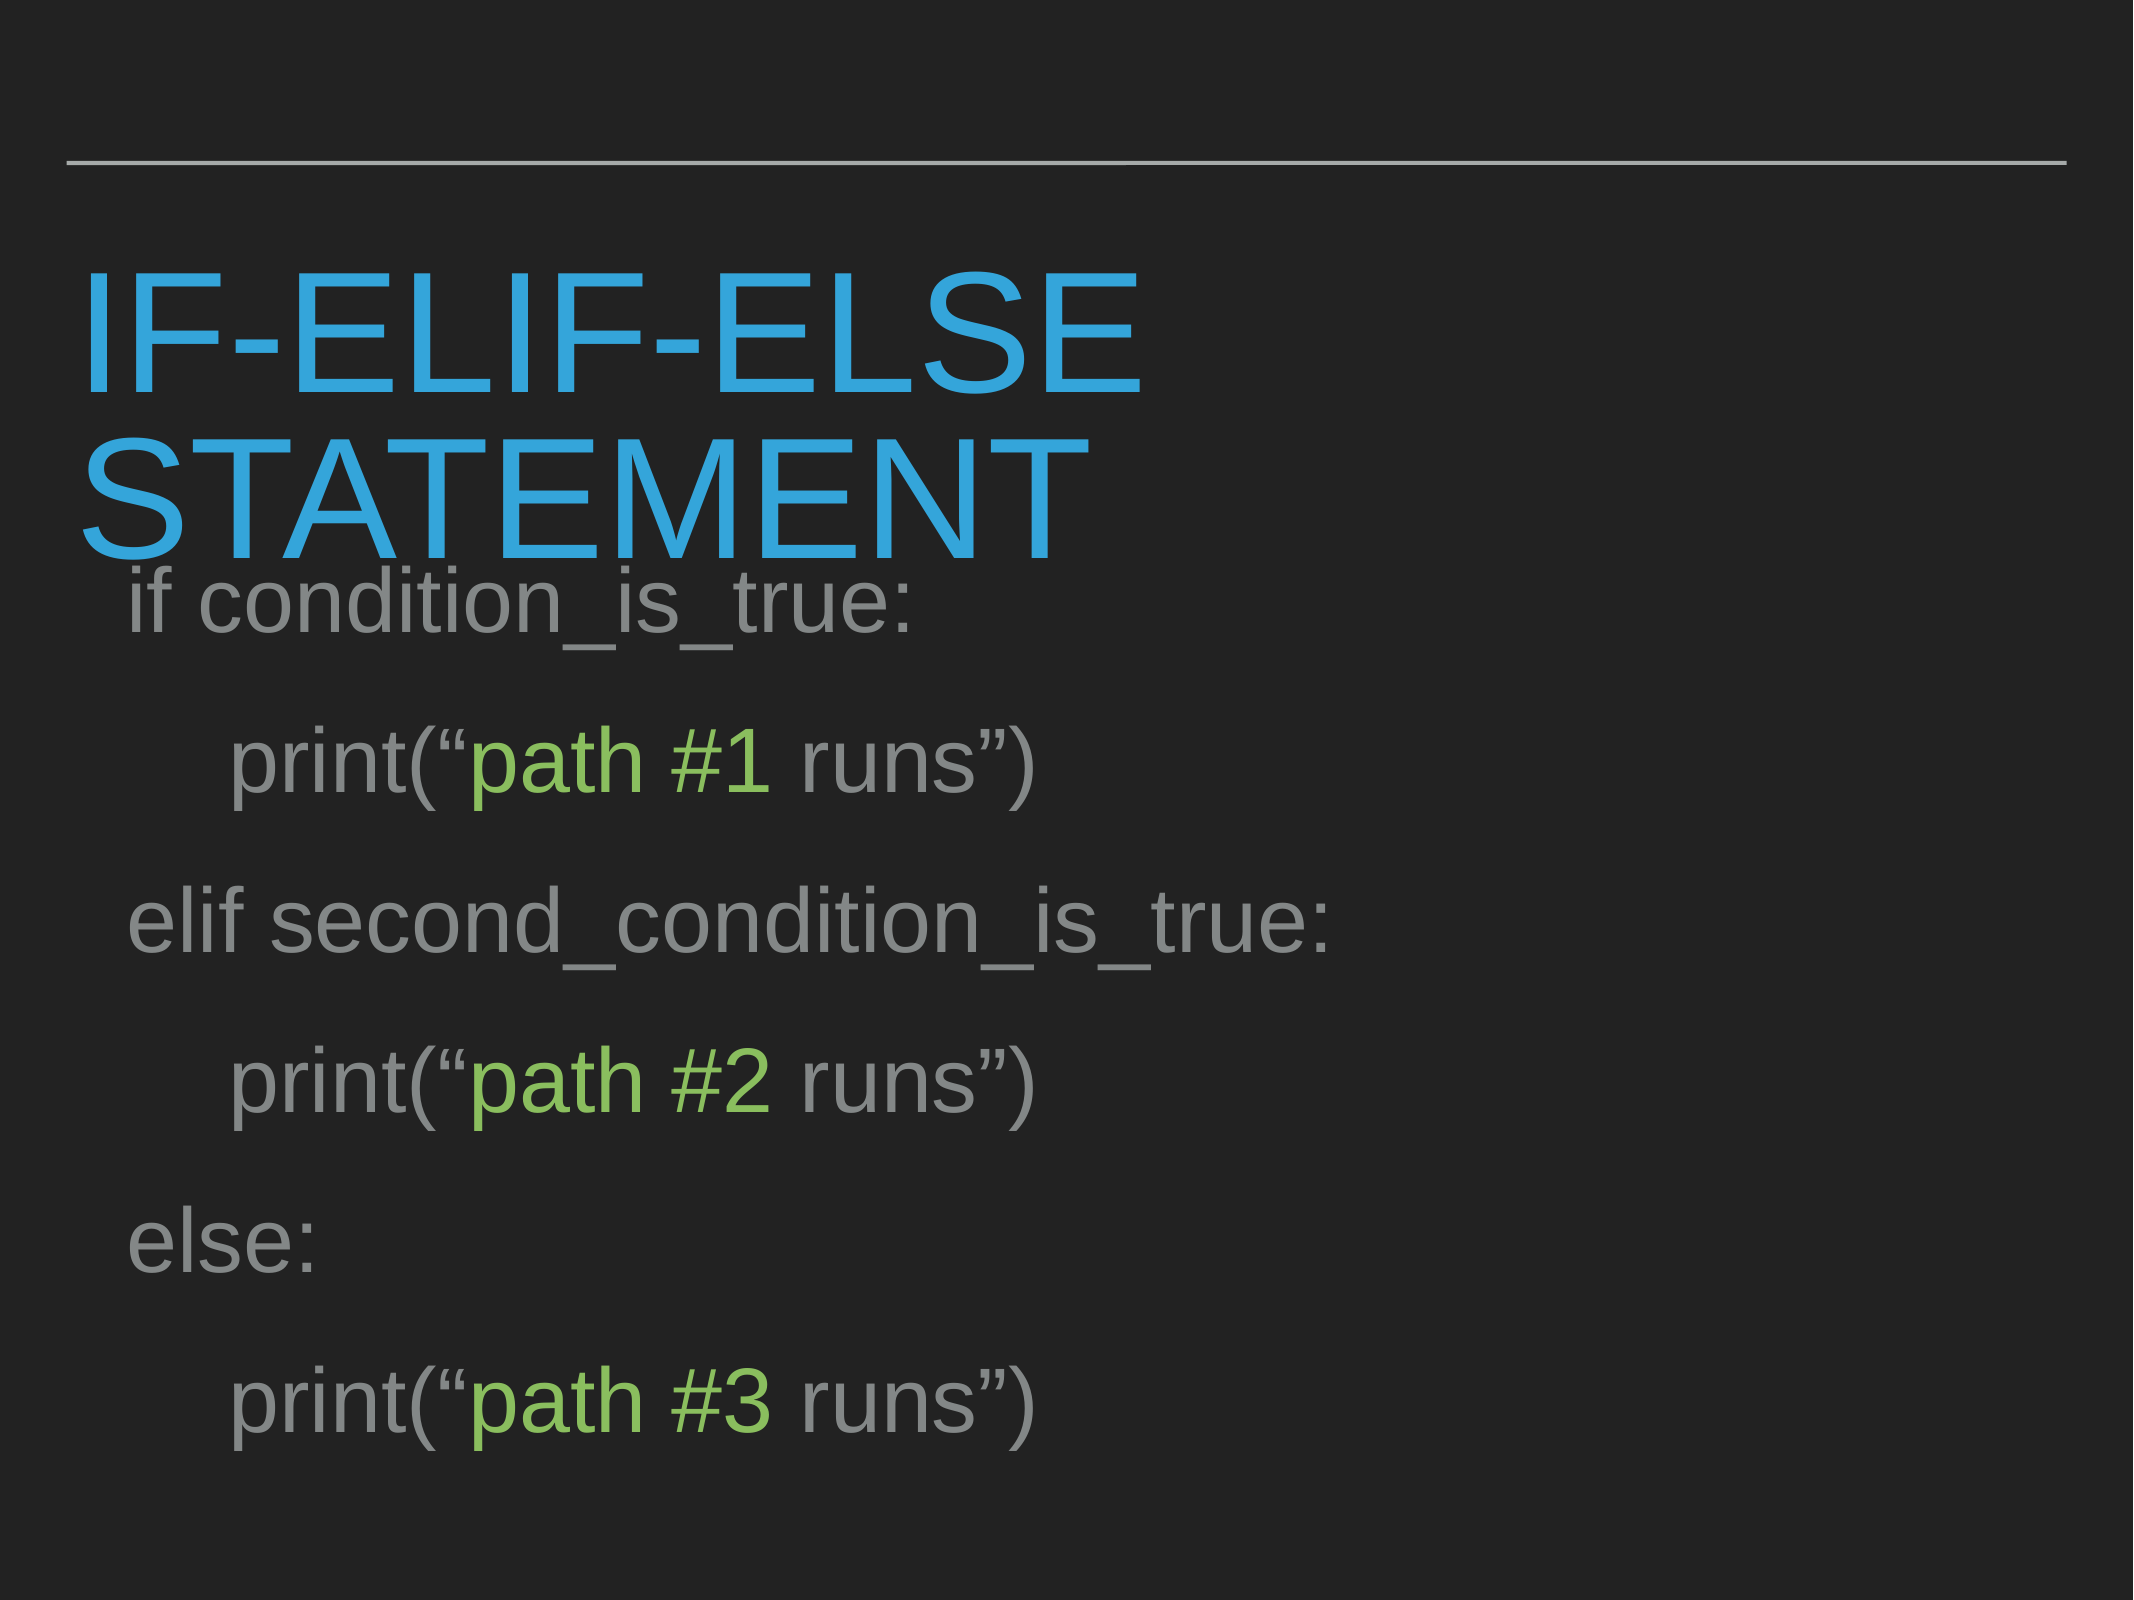

# if-elif-Else Statement
if condition_is_true:
    print(“path #1 runs”)
elif second_condition_is_true:
    print(“path #2 runs”)
else:
    print(“path #3 runs”)